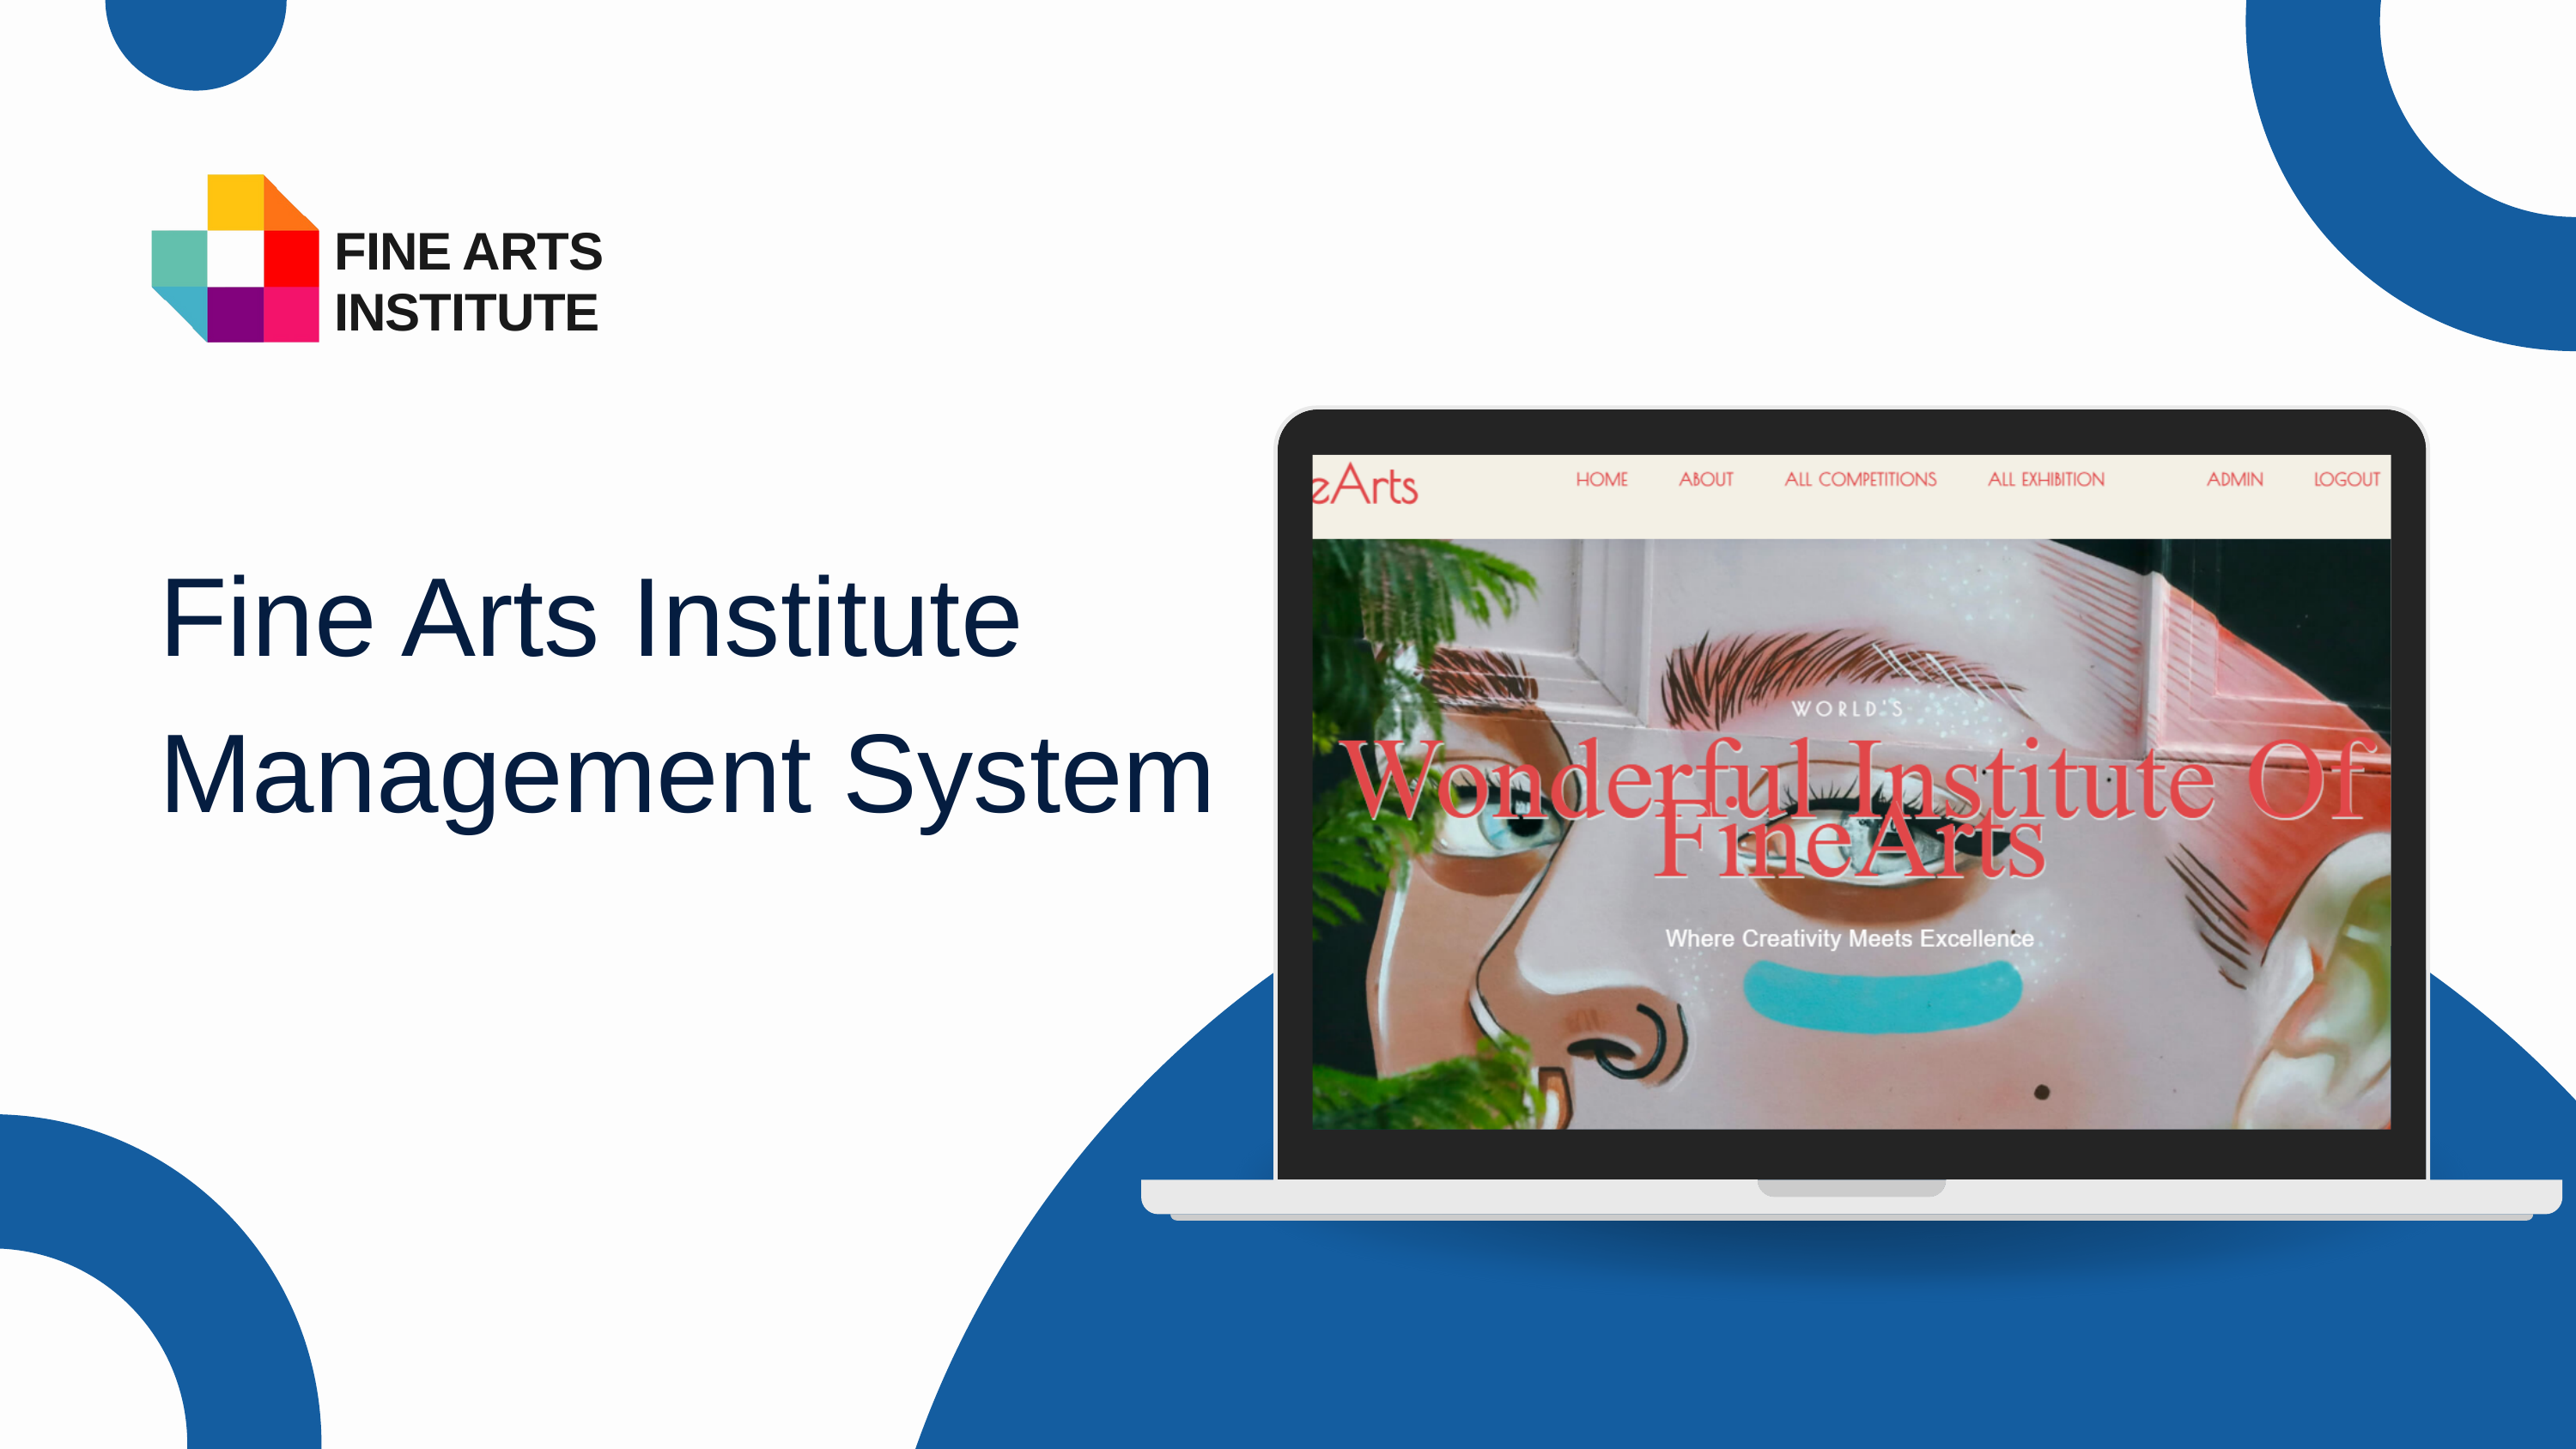

FINE ARTS INSTITUTE

Fine Arts Institute Management System